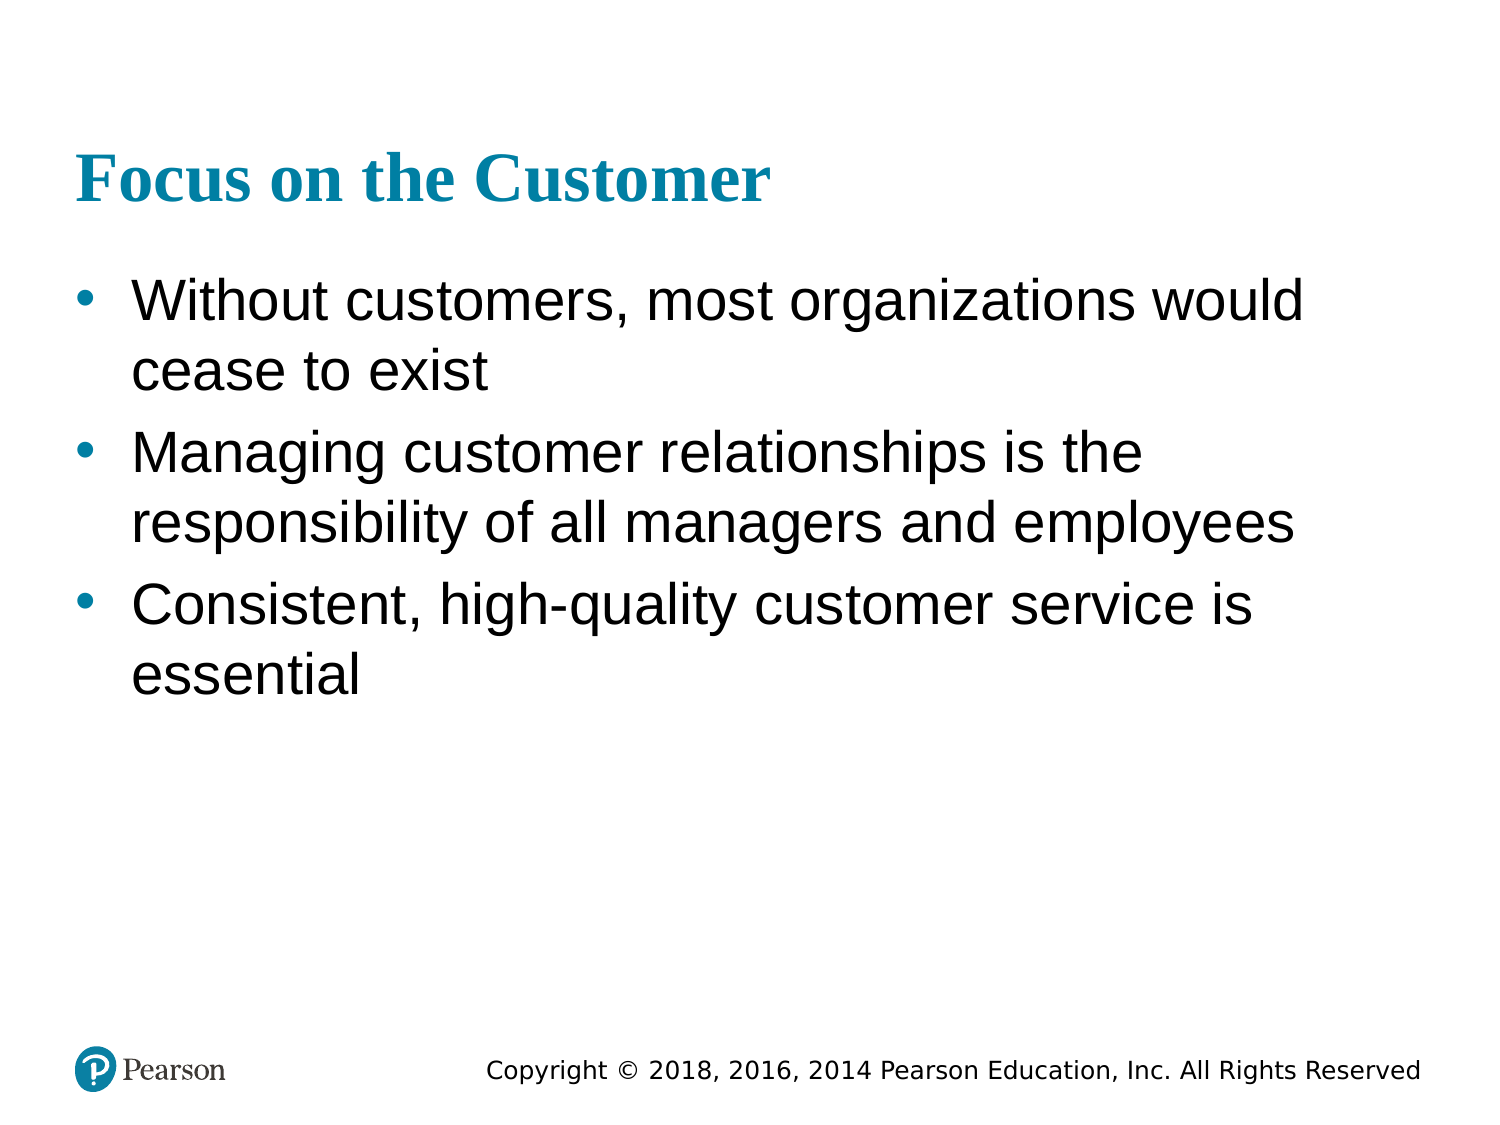

# Focus on the Customer
Without customers, most organizations would cease to exist
Managing customer relationships is the responsibility of all managers and employees
Consistent, high-quality customer service is essential